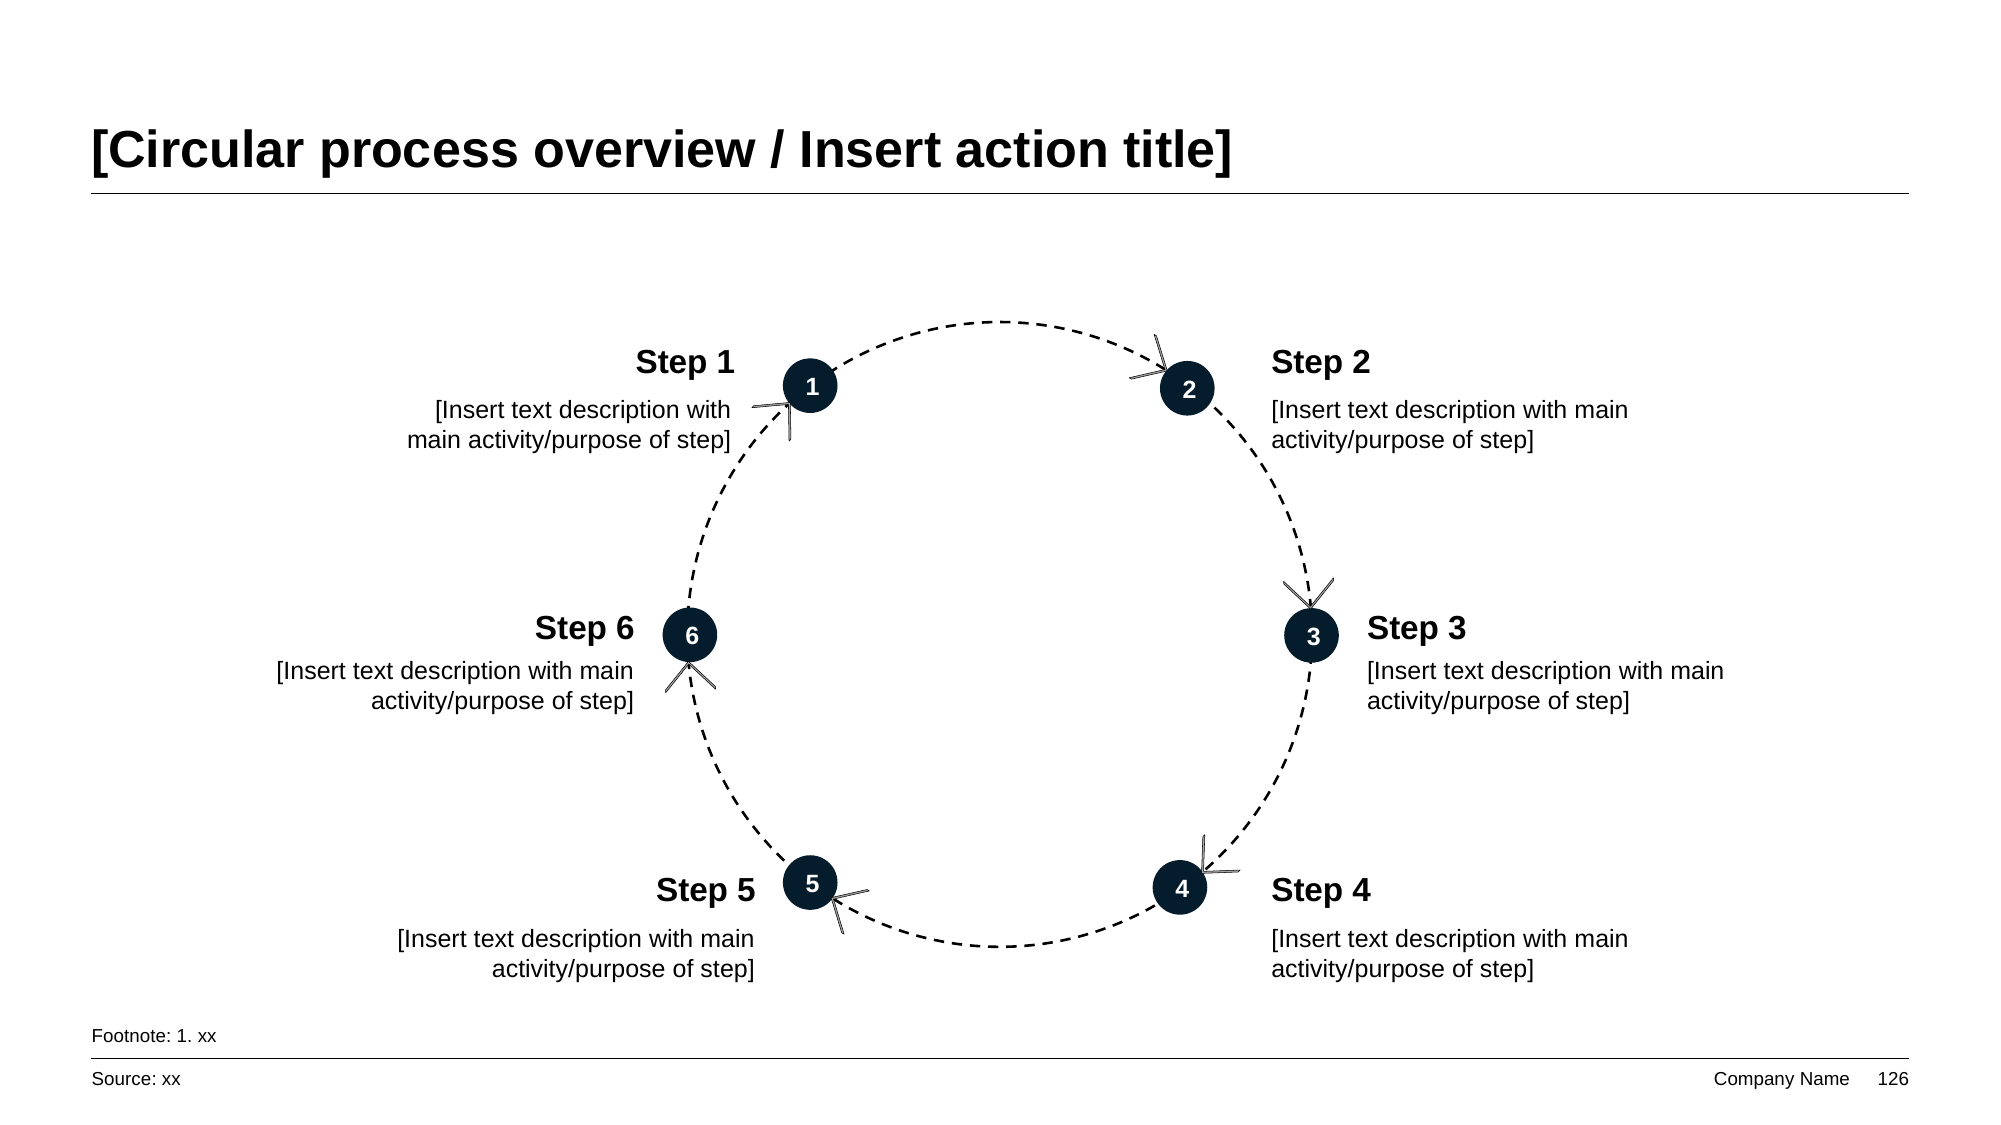

# [Circular process overview / Insert action title]

Step 1
Step 2

1
2
[Insert text description with main activity/purpose of step]
[Insert text description with main activity/purpose of step]

Step 6
Step 3
6
3
[Insert text description with main activity/purpose of step]
[Insert text description with main activity/purpose of step]

5
4
Step 5
Step 4

[Insert text description with main activity/purpose of step]
[Insert text description with main activity/purpose of step]
Footnote: 1. xx
Source: xx